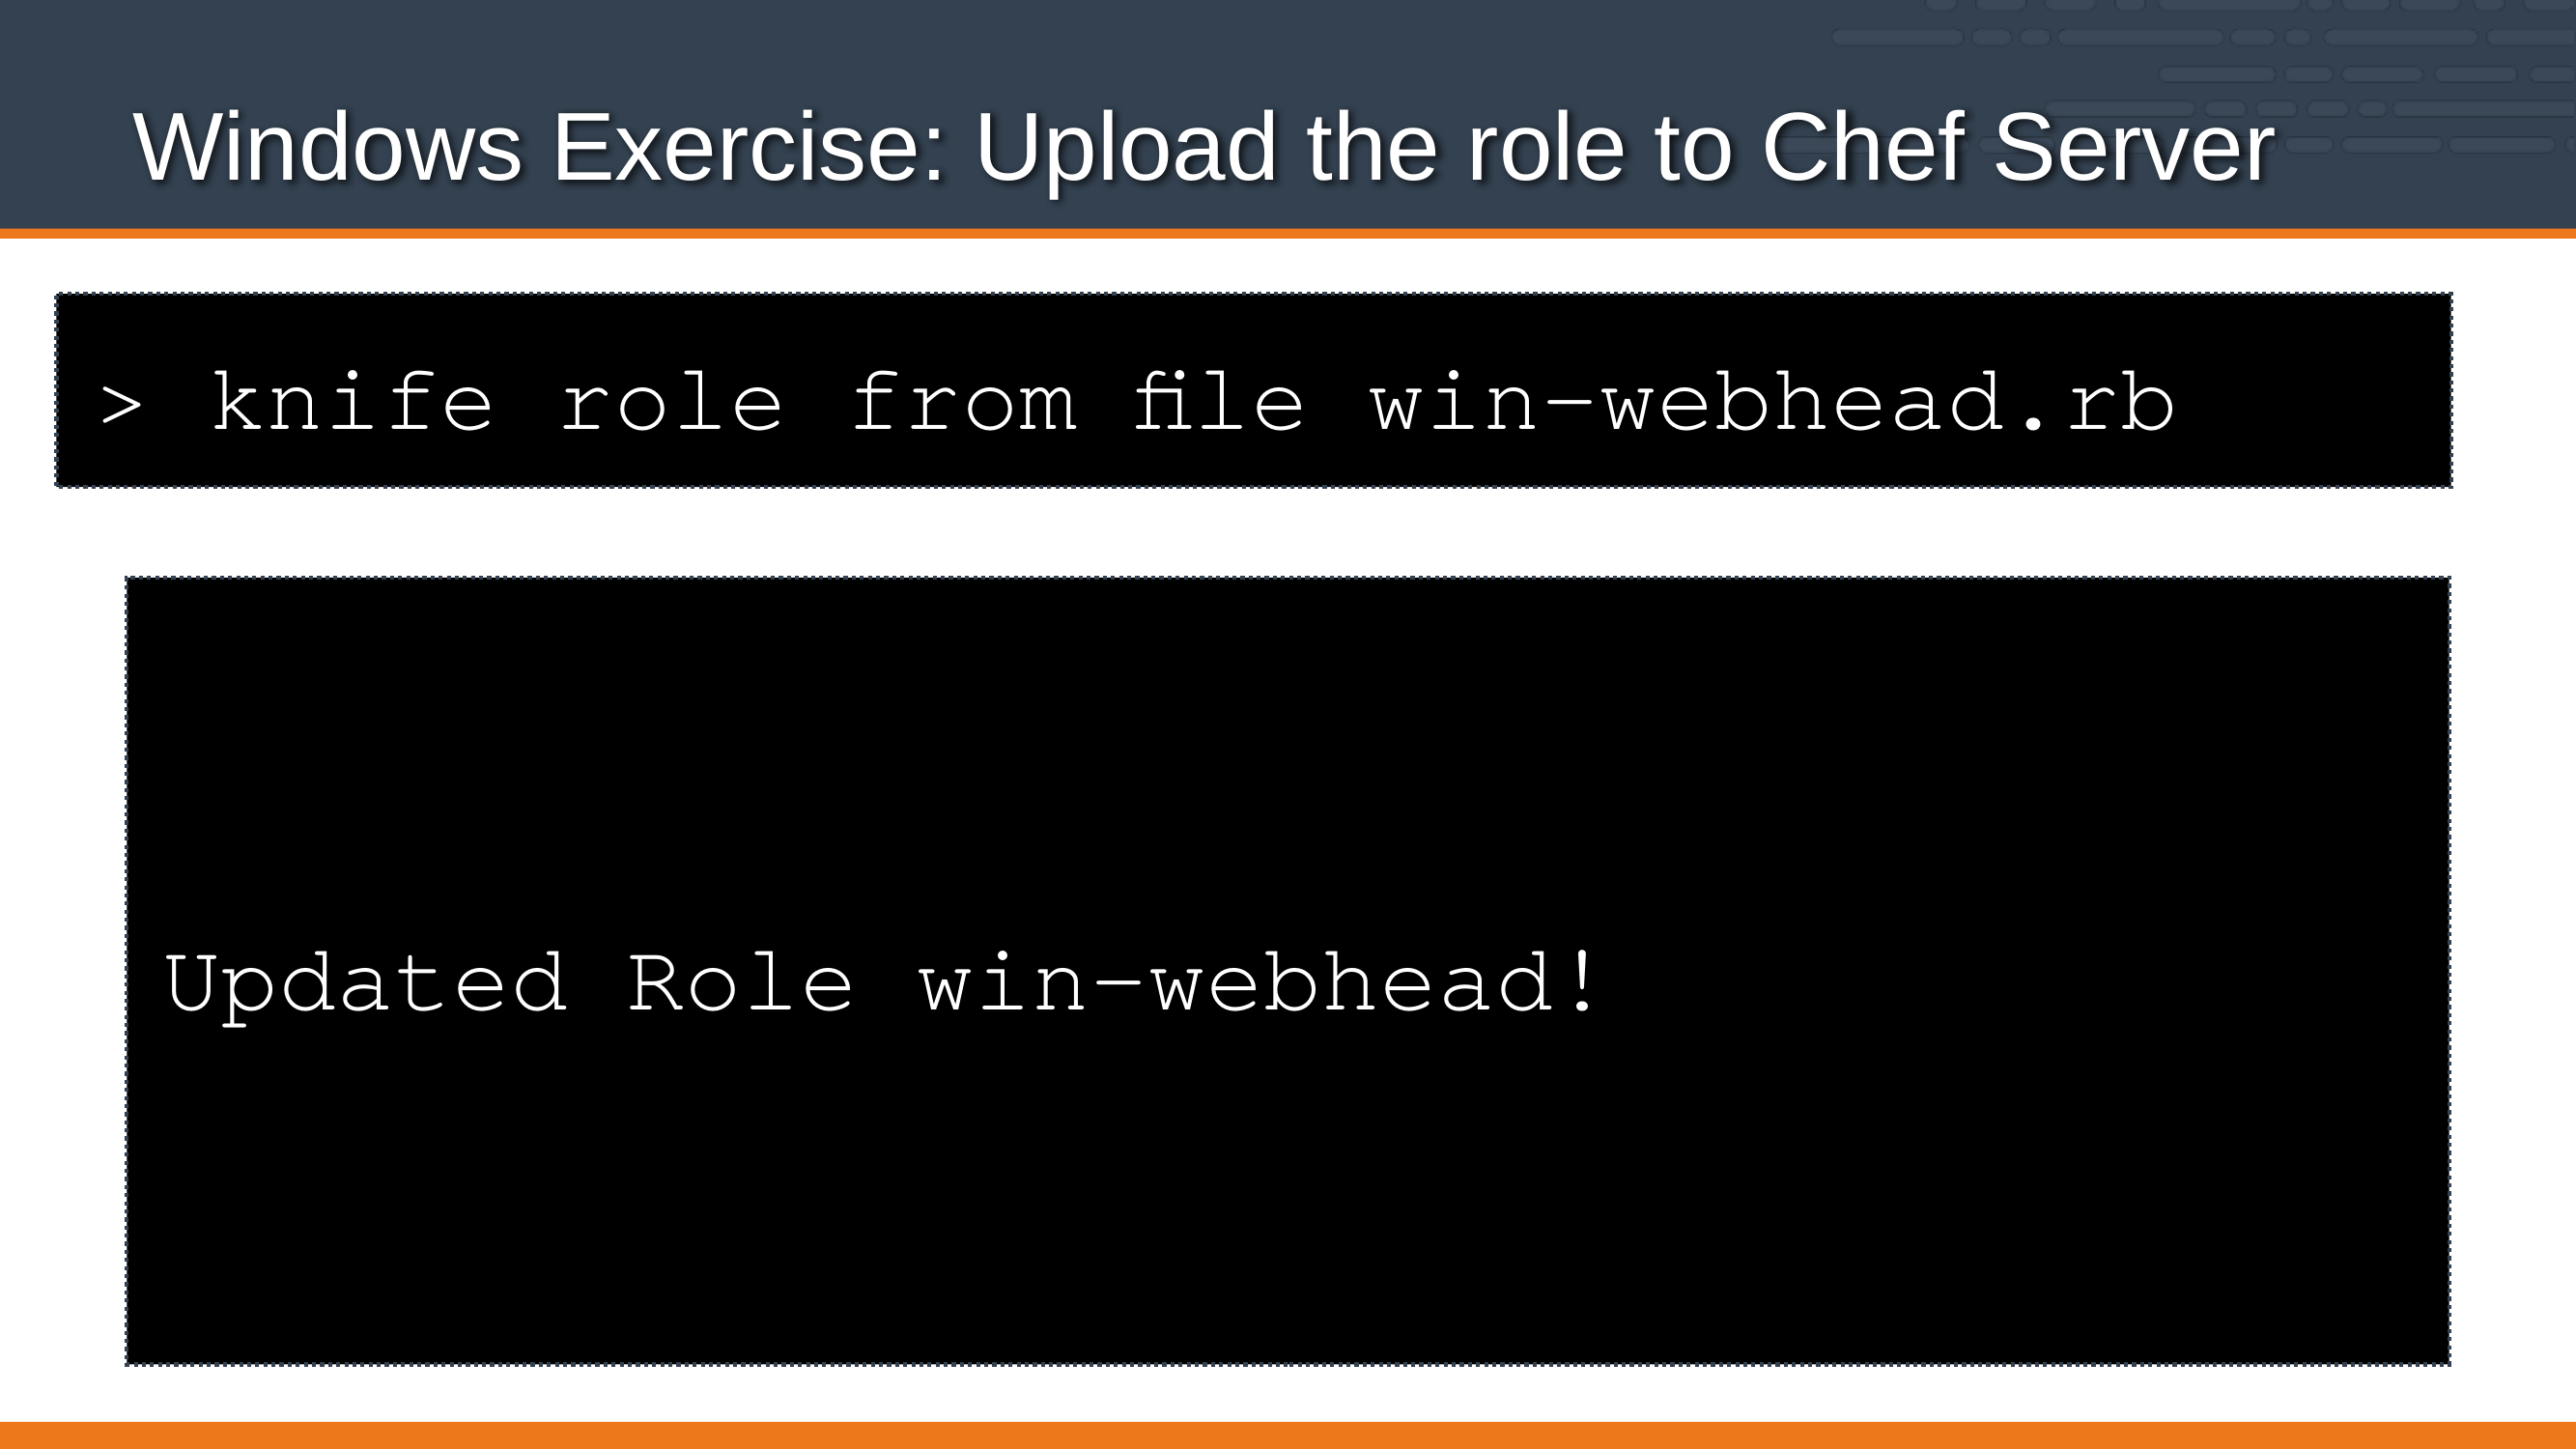

# Windows Exercise: Upload the role to Chef Server
> knife role from file win-webhead.rb
Updated Role win-webhead!